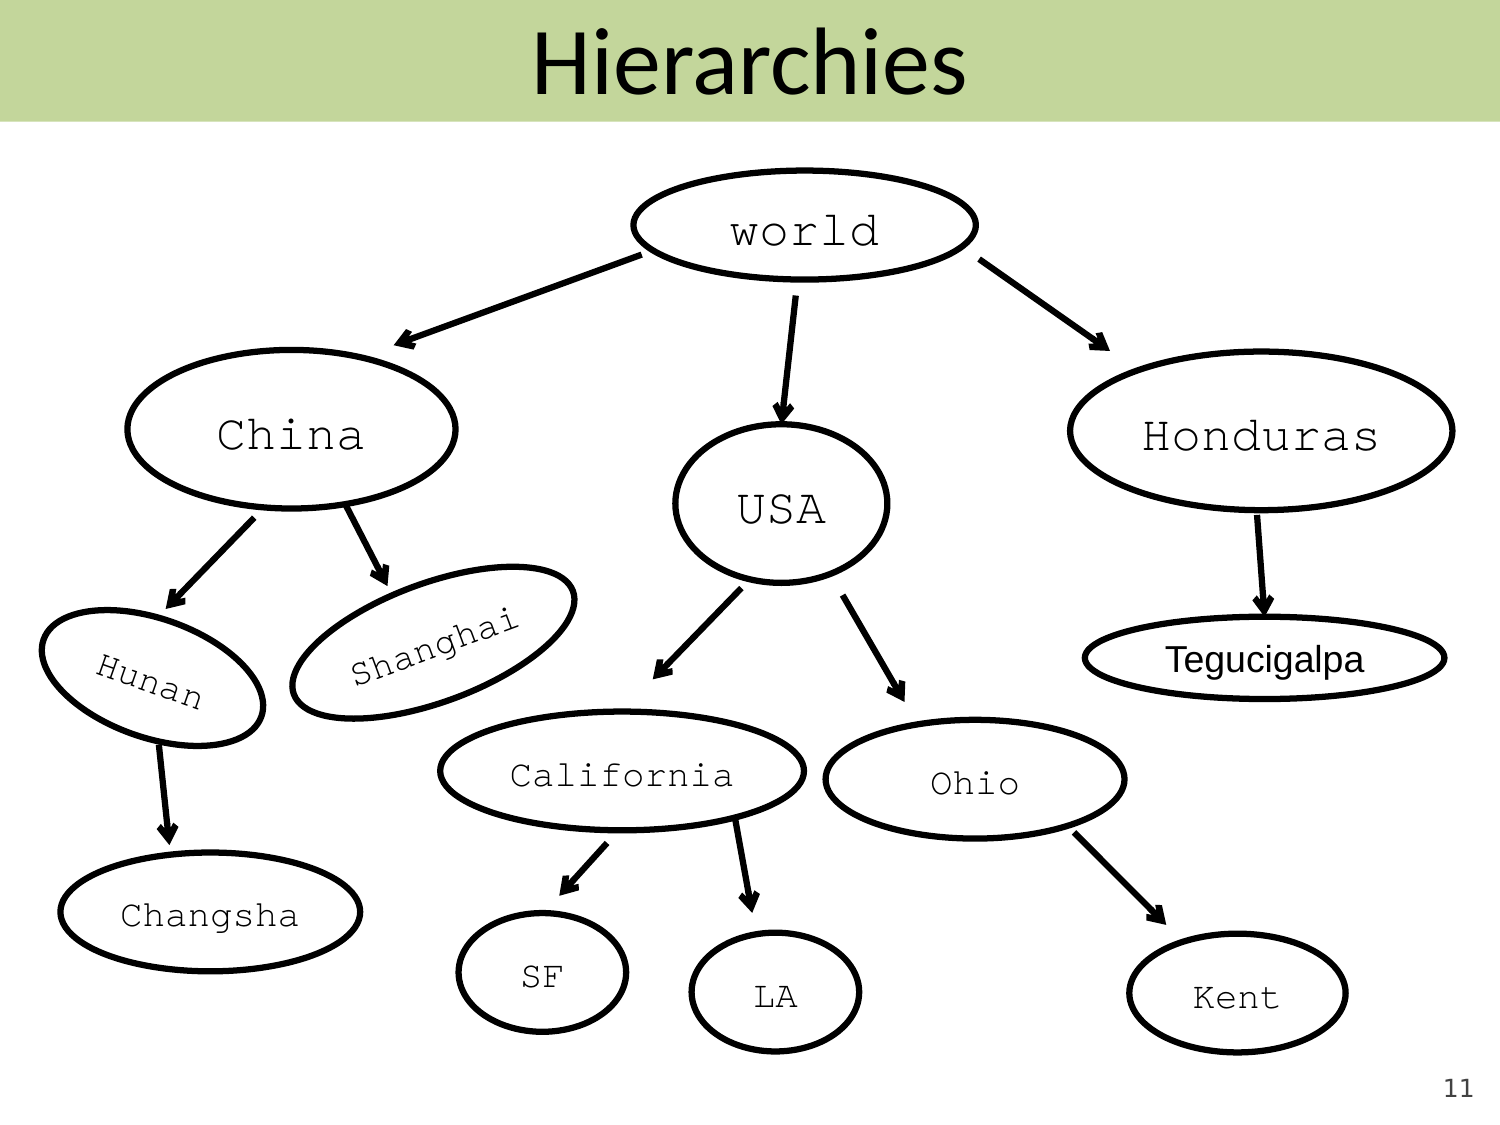

# Hierarchies
world
China
Honduras
USA
Shanghai
Tegucigalpa
Hunan
California
Ohio
Changsha
SF
LA
Kent